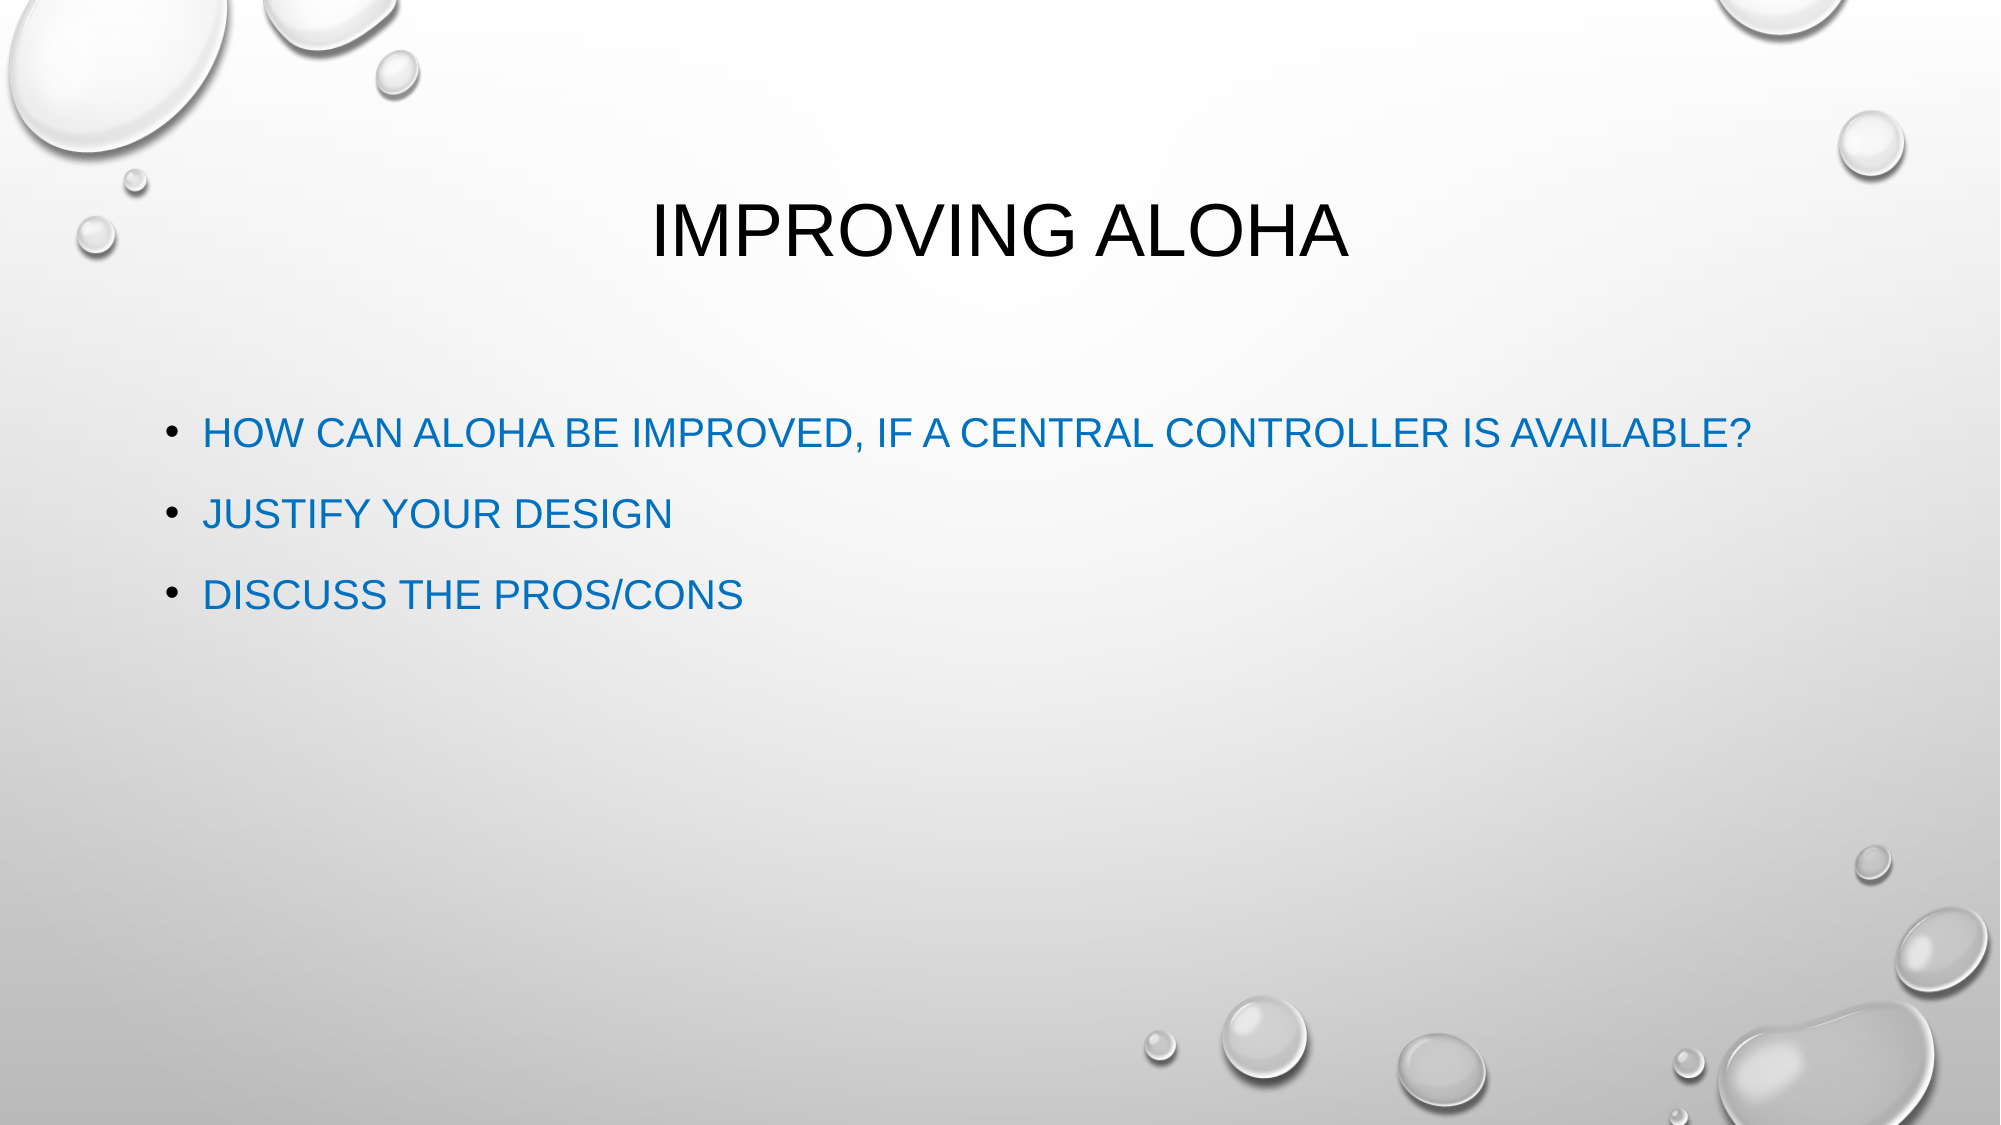

# Improving Aloha
How can Aloha be improved, if a central controller is available?
Justify your design
Discuss the pros/cons